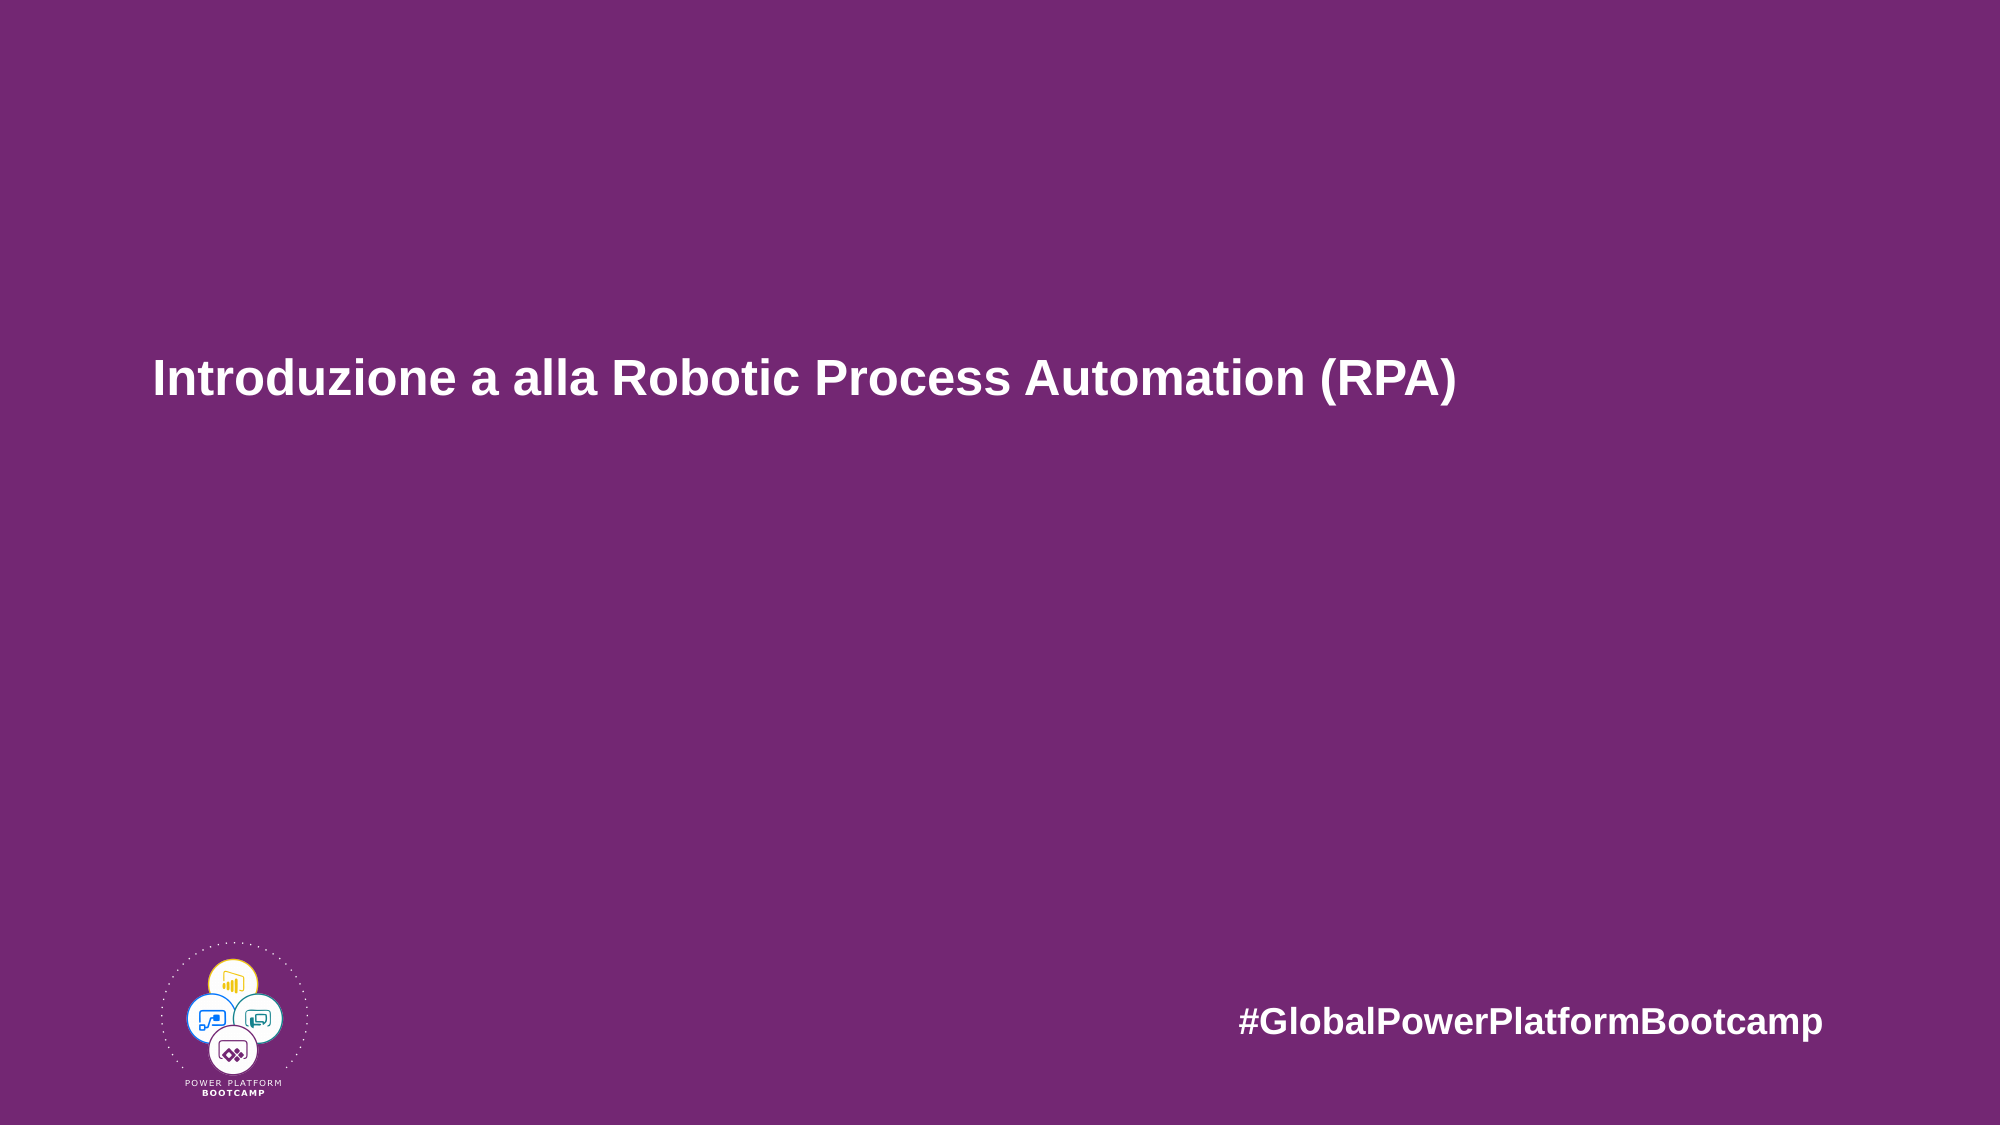

# Introduzione a alla Robotic Process Automation (RPA)